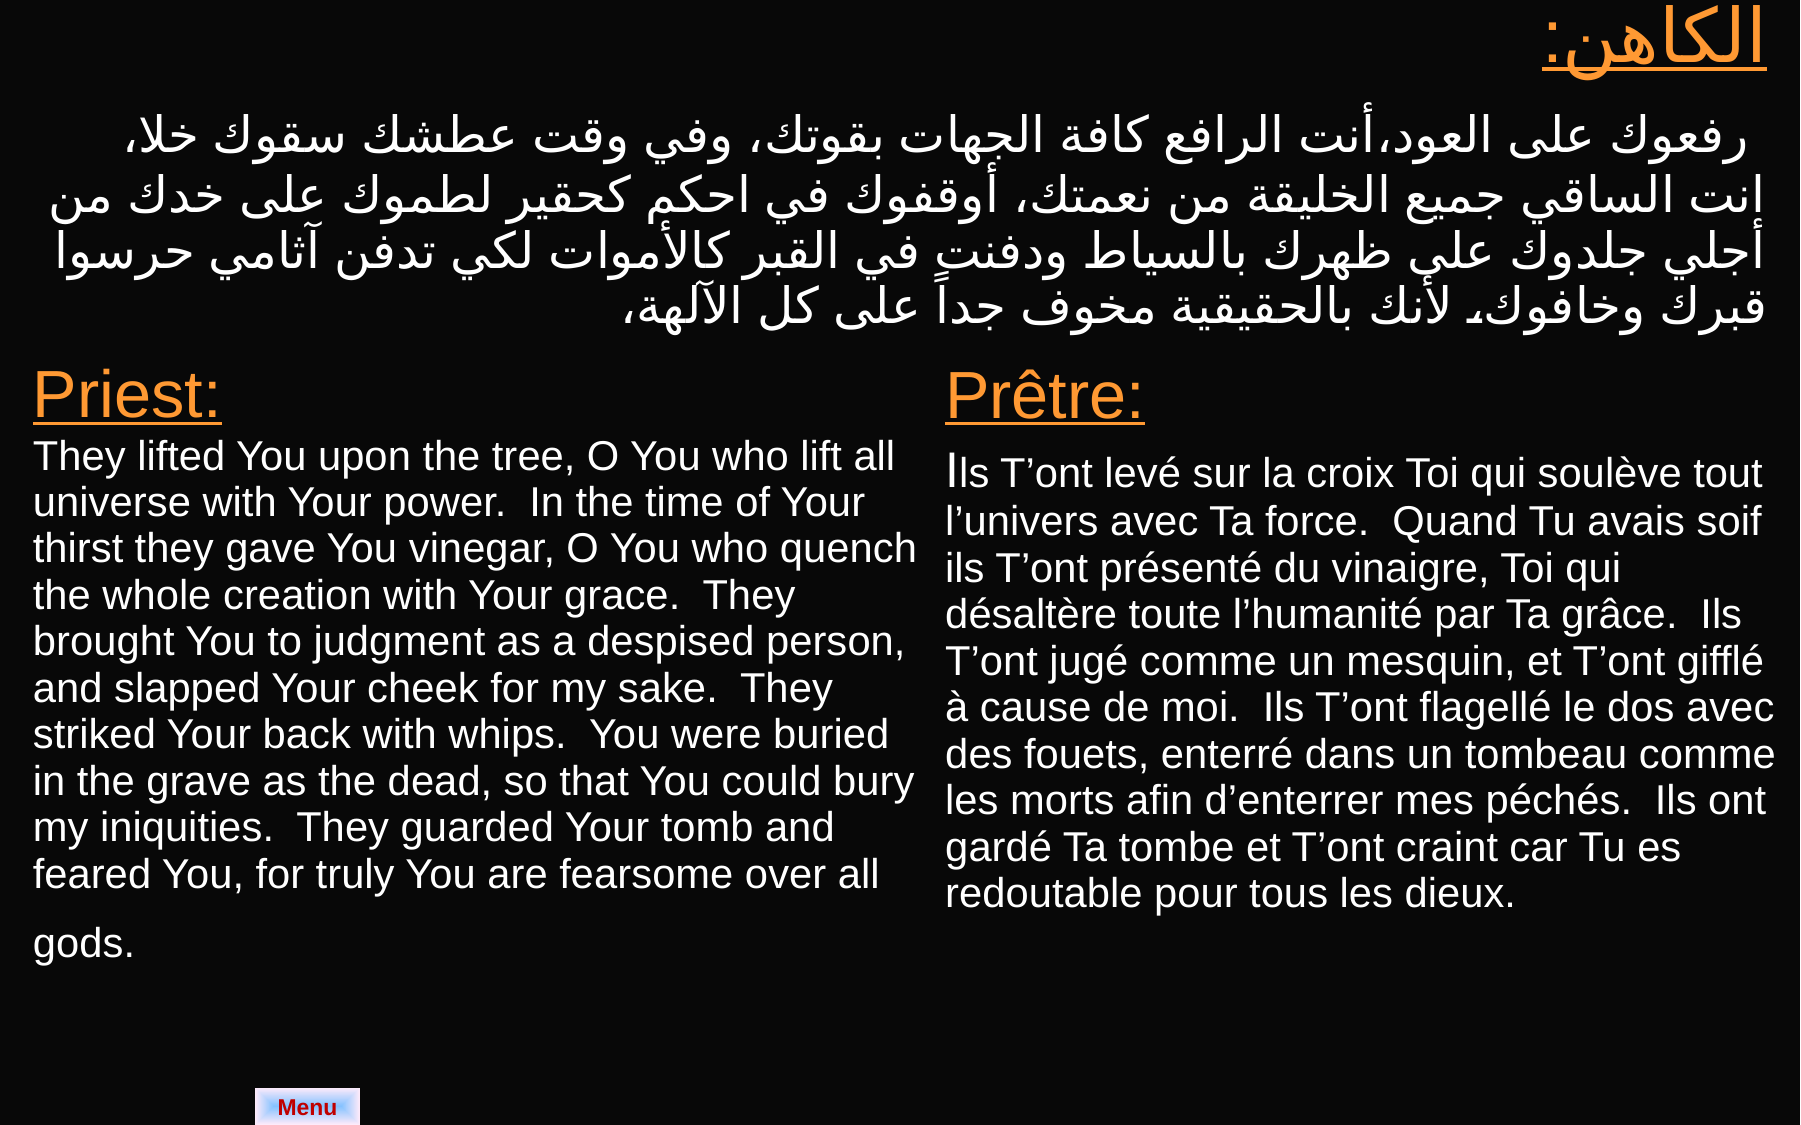

| الكاهن: رفعوك على العود،أنت الرافع كافة الجهات بقوتك، وفي وقت عطشك سقوك خلا، انت الساقي جميع الخليقة من نعمتك، أوقفوك في احكم كحقير لطموك على خدك من أجلي جلدوك على ظهرك بالسياط ودفنت في القبر كالأموات لكي تدفن آثامي حرسوا قبرك وخافوك، لأنك بالحقيقية مخوف جداً على كل الآلهة، |  |
| --- | --- |
| Priest: They lifted You upon the tree, O You who lift all universe with Your power. In the time of Your thirst they gave You vinegar, O You who quench the whole creation with Your grace. They brought You to judgment as a despised person, and slapped Your cheek for my sake. They striked Your back with whips. You were buried in the grave as the dead, so that You could bury my iniquities. They guarded Your tomb and feared You, for truly You are fearsome over all gods. | Prêtre: Ils T’ont levé sur la croix Toi qui soulève tout l’univers avec Ta force. Quand Tu avais soif ils T’ont présenté du vinaigre, Toi qui désaltère toute l’humanité par Ta grâce. Ils T’ont jugé comme un mesquin, et T’ont gifflé à cause de moi. Ils T’ont flagellé le dos avec des fouets, enterré dans un tombeau comme les morts afin d’enterrer mes péchés. Ils ont gardé Ta tombe et T’ont craint car Tu es redoutable pour tous les dieux. |

Menu